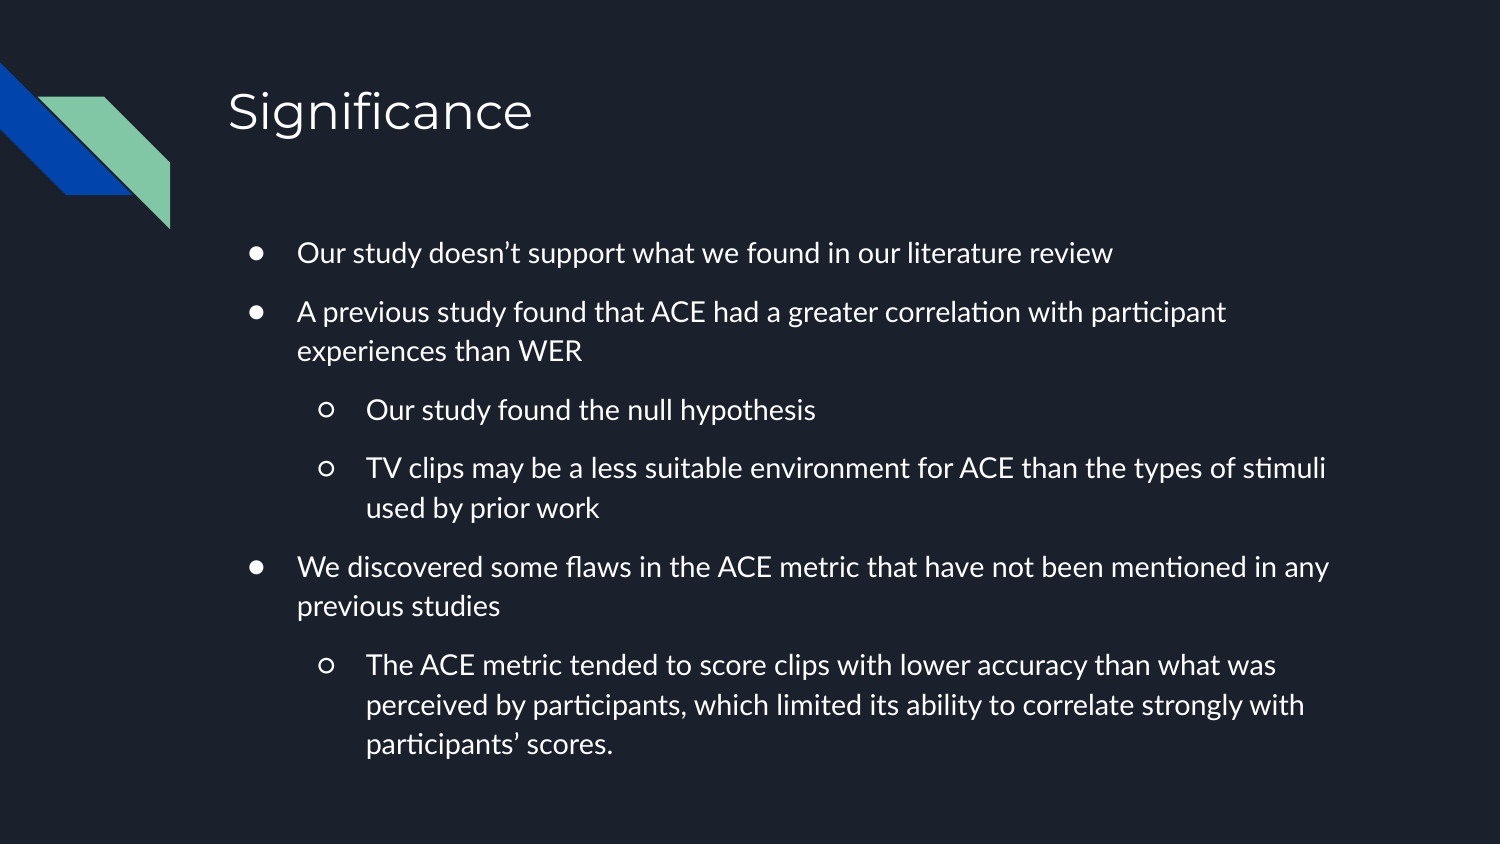

# Significance
Our study doesn’t support what we found in our literature review
A previous study found that ACE had a greater correlation with participant experiences than WER
Our study found the null hypothesis
TV clips may be a less suitable environment for ACE than the types of stimuli used by prior work
We discovered some flaws in the ACE metric that have not been mentioned in any previous studies
The ACE metric tended to score clips with lower accuracy than what was perceived by participants, which limited its ability to correlate strongly with participants’ scores.